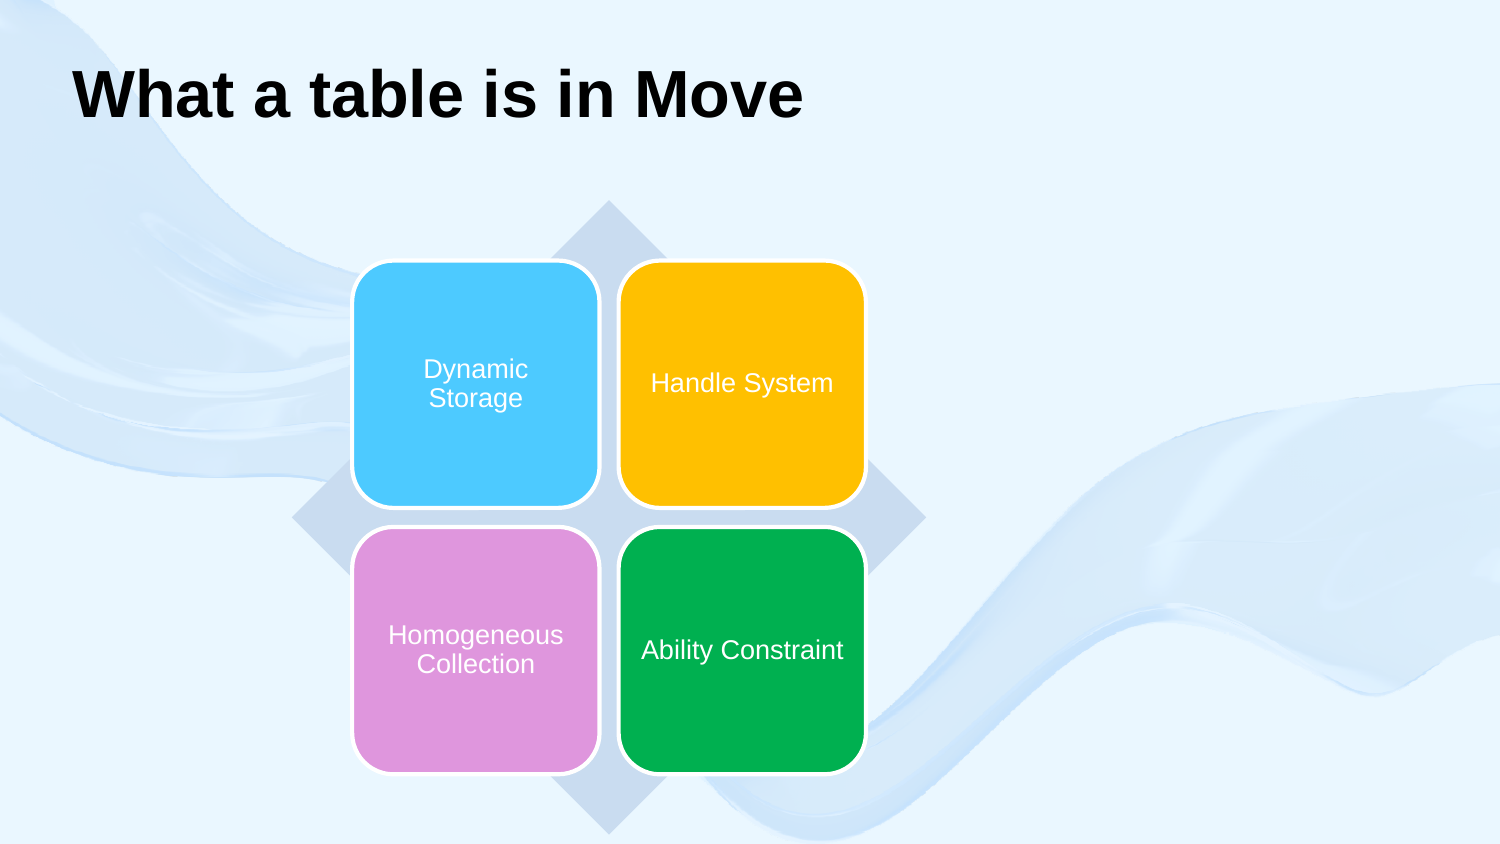

What a table is in Move

Dynamic Storage
Handle System

Homogeneous Collection
Ability Constraint